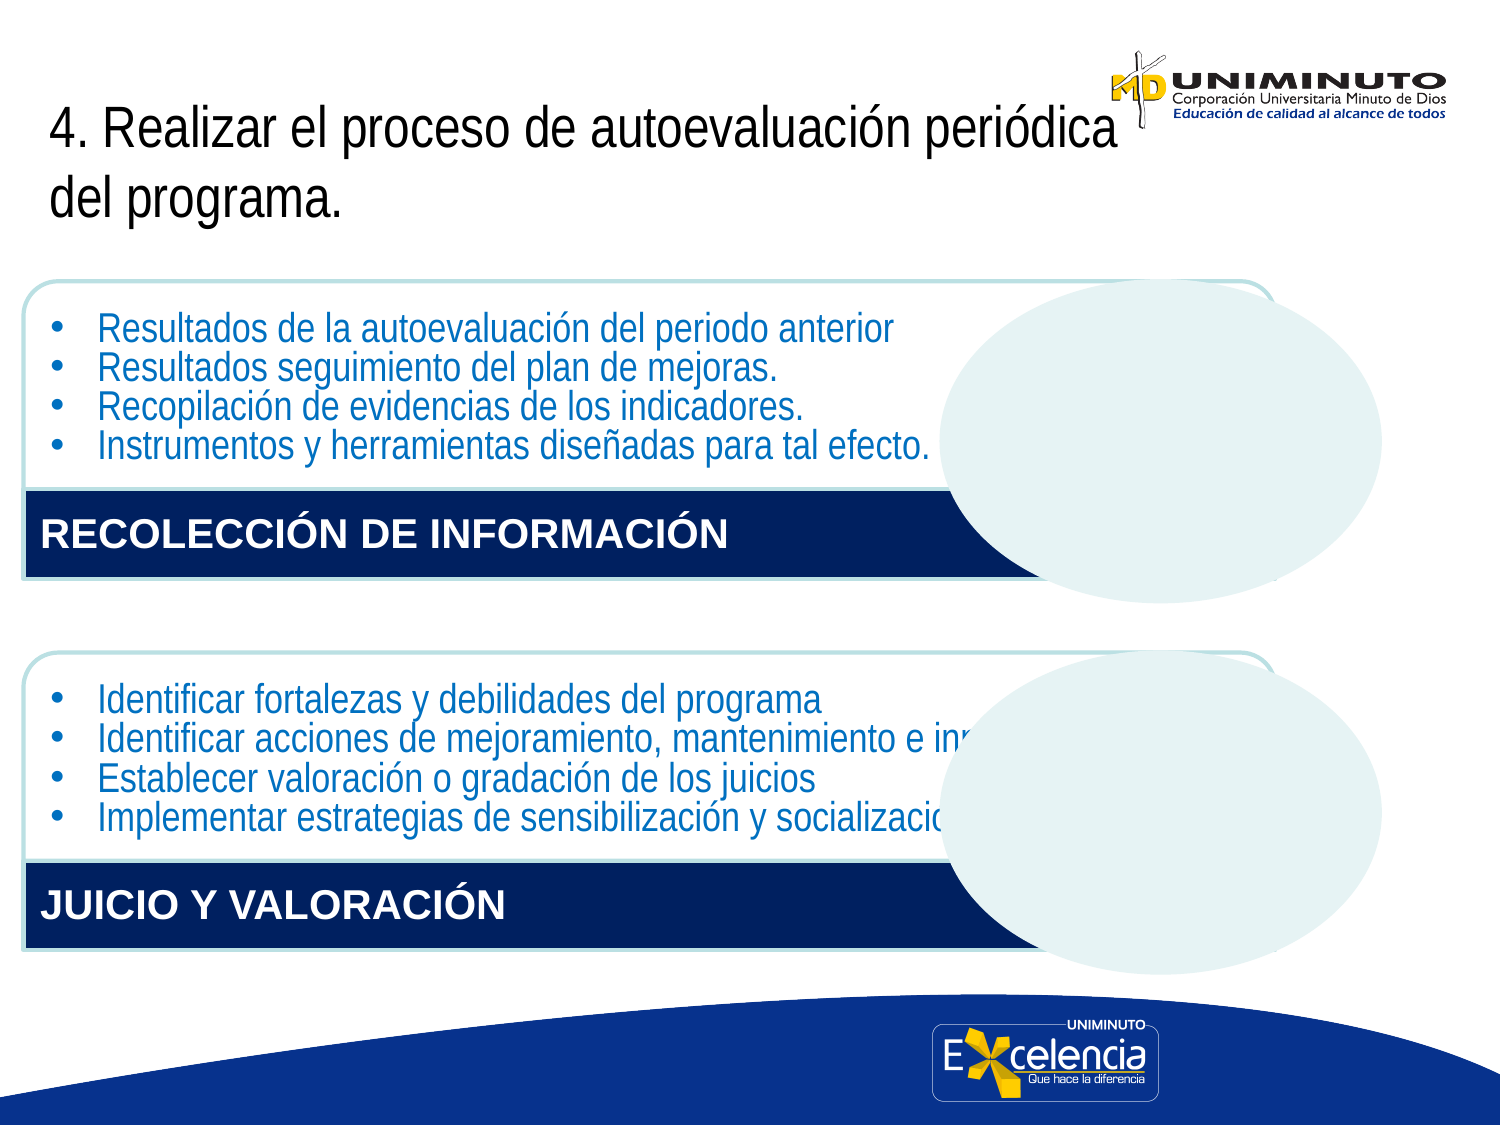

4. Realizar el proceso de autoevaluación periódica del programa.
JUICIO Y VALORACIÓN
Resultados de la autoevaluación del periodo anterior
Identificar fortalezas y debilidades del programa
RECOLECCIÓN DE INFORMACIÓN
Resultados seguimiento del plan de mejoras.
Instrumentos y herramientas diseñadas para tal efecto.
Identificar acciones de mejoramiento, mantenimiento e innovación.
Establecer valoración o gradación de los juicios
Implementar estrategias de sensibilización y socialización en el programa.
Recopilación de evidencias de los indicadores.